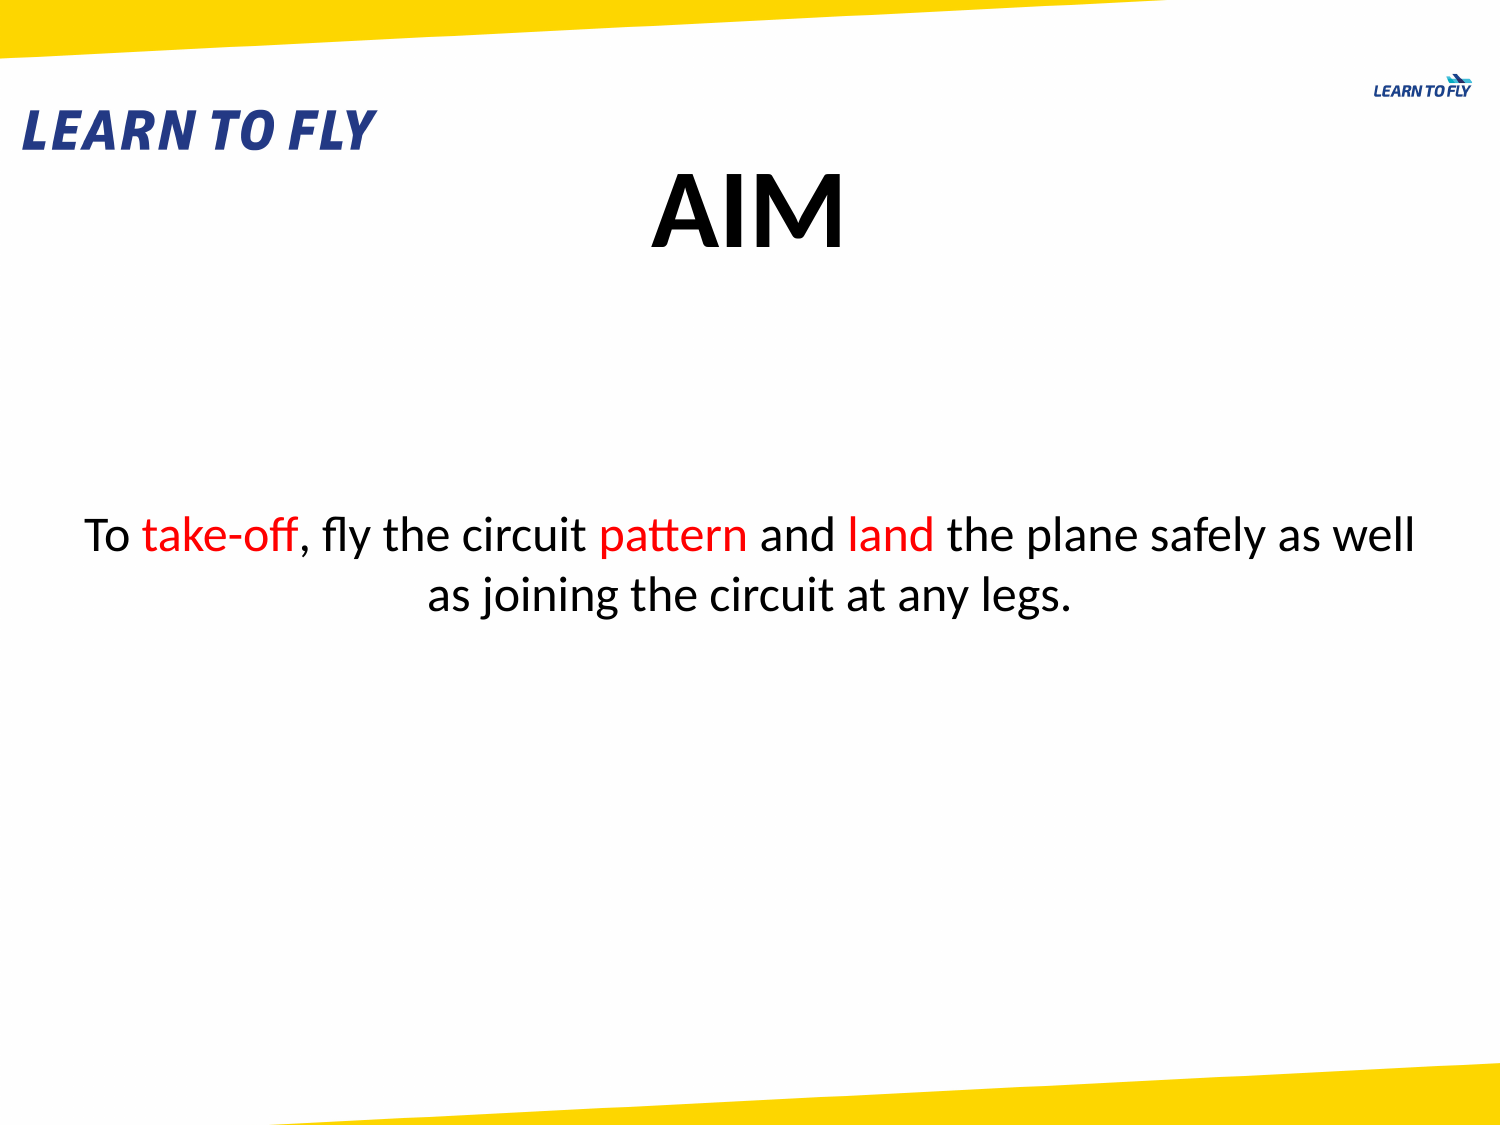

AIM
To take-off, fly the circuit pattern and land the plane safely as well as joining the circuit at any legs.